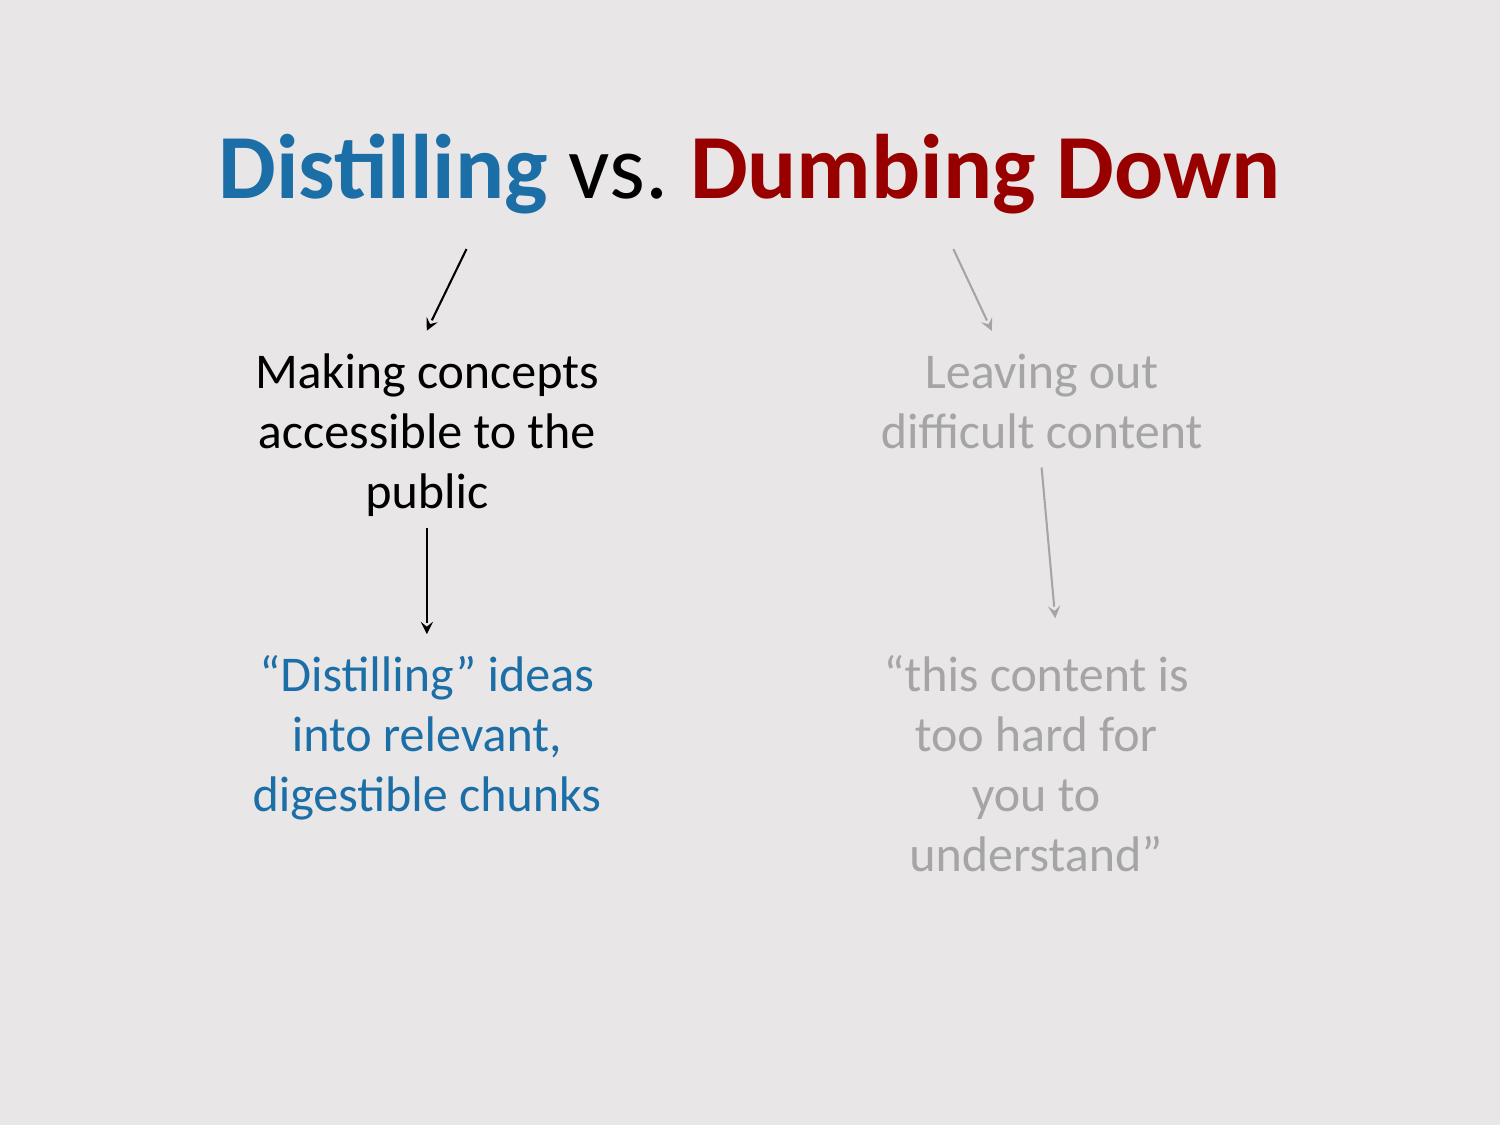

# Distilling vs. Dumbing Down
Making concepts accessible to the public
Leaving out difficult content
“Distilling” ideas into relevant, digestible chunks
“this content is too hard for you to understand”